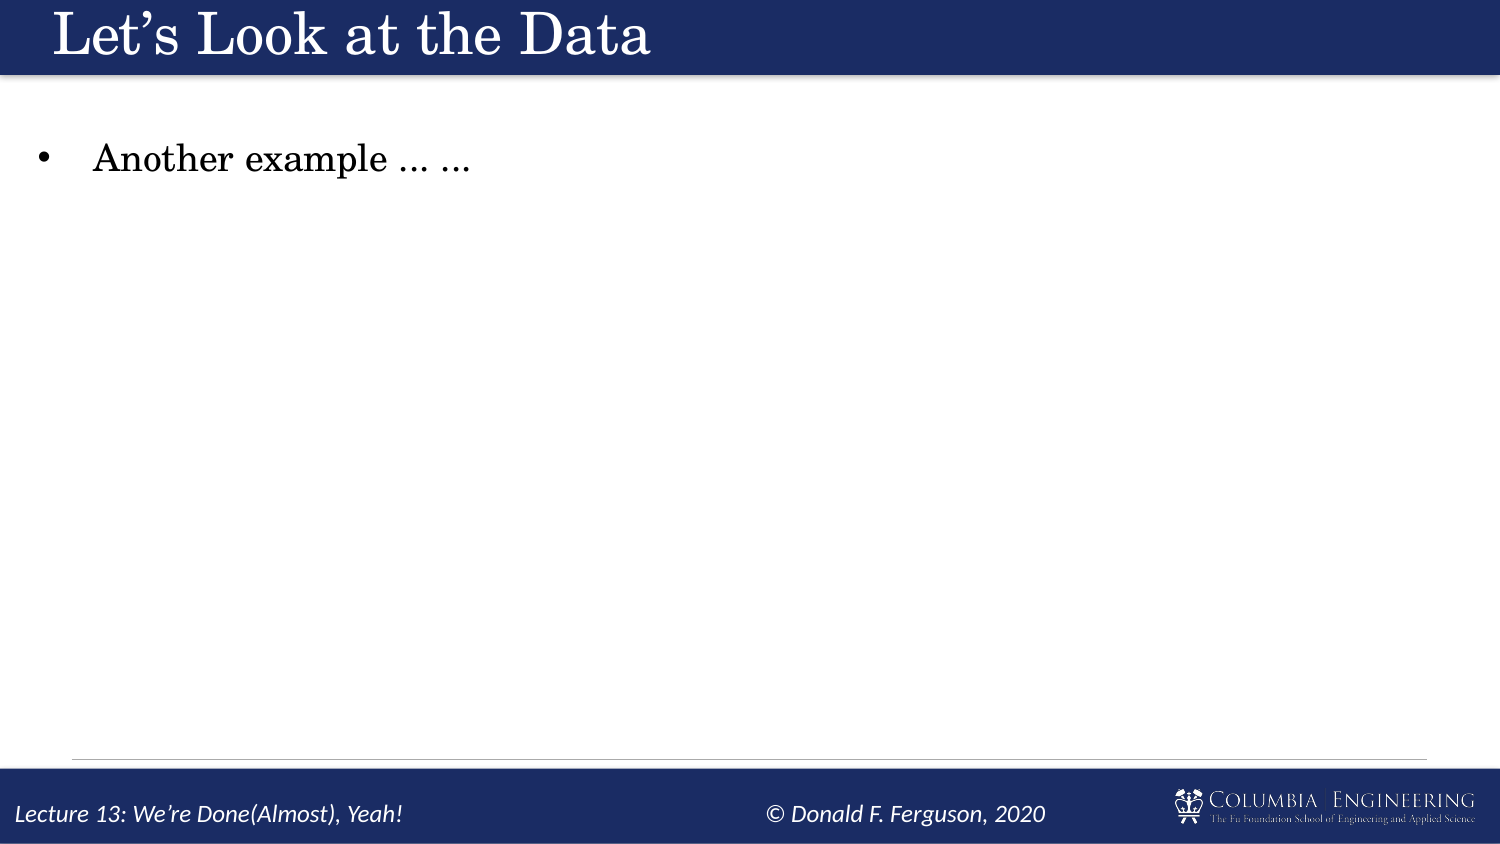

# Let’s Look at the Data
Another example ... ...